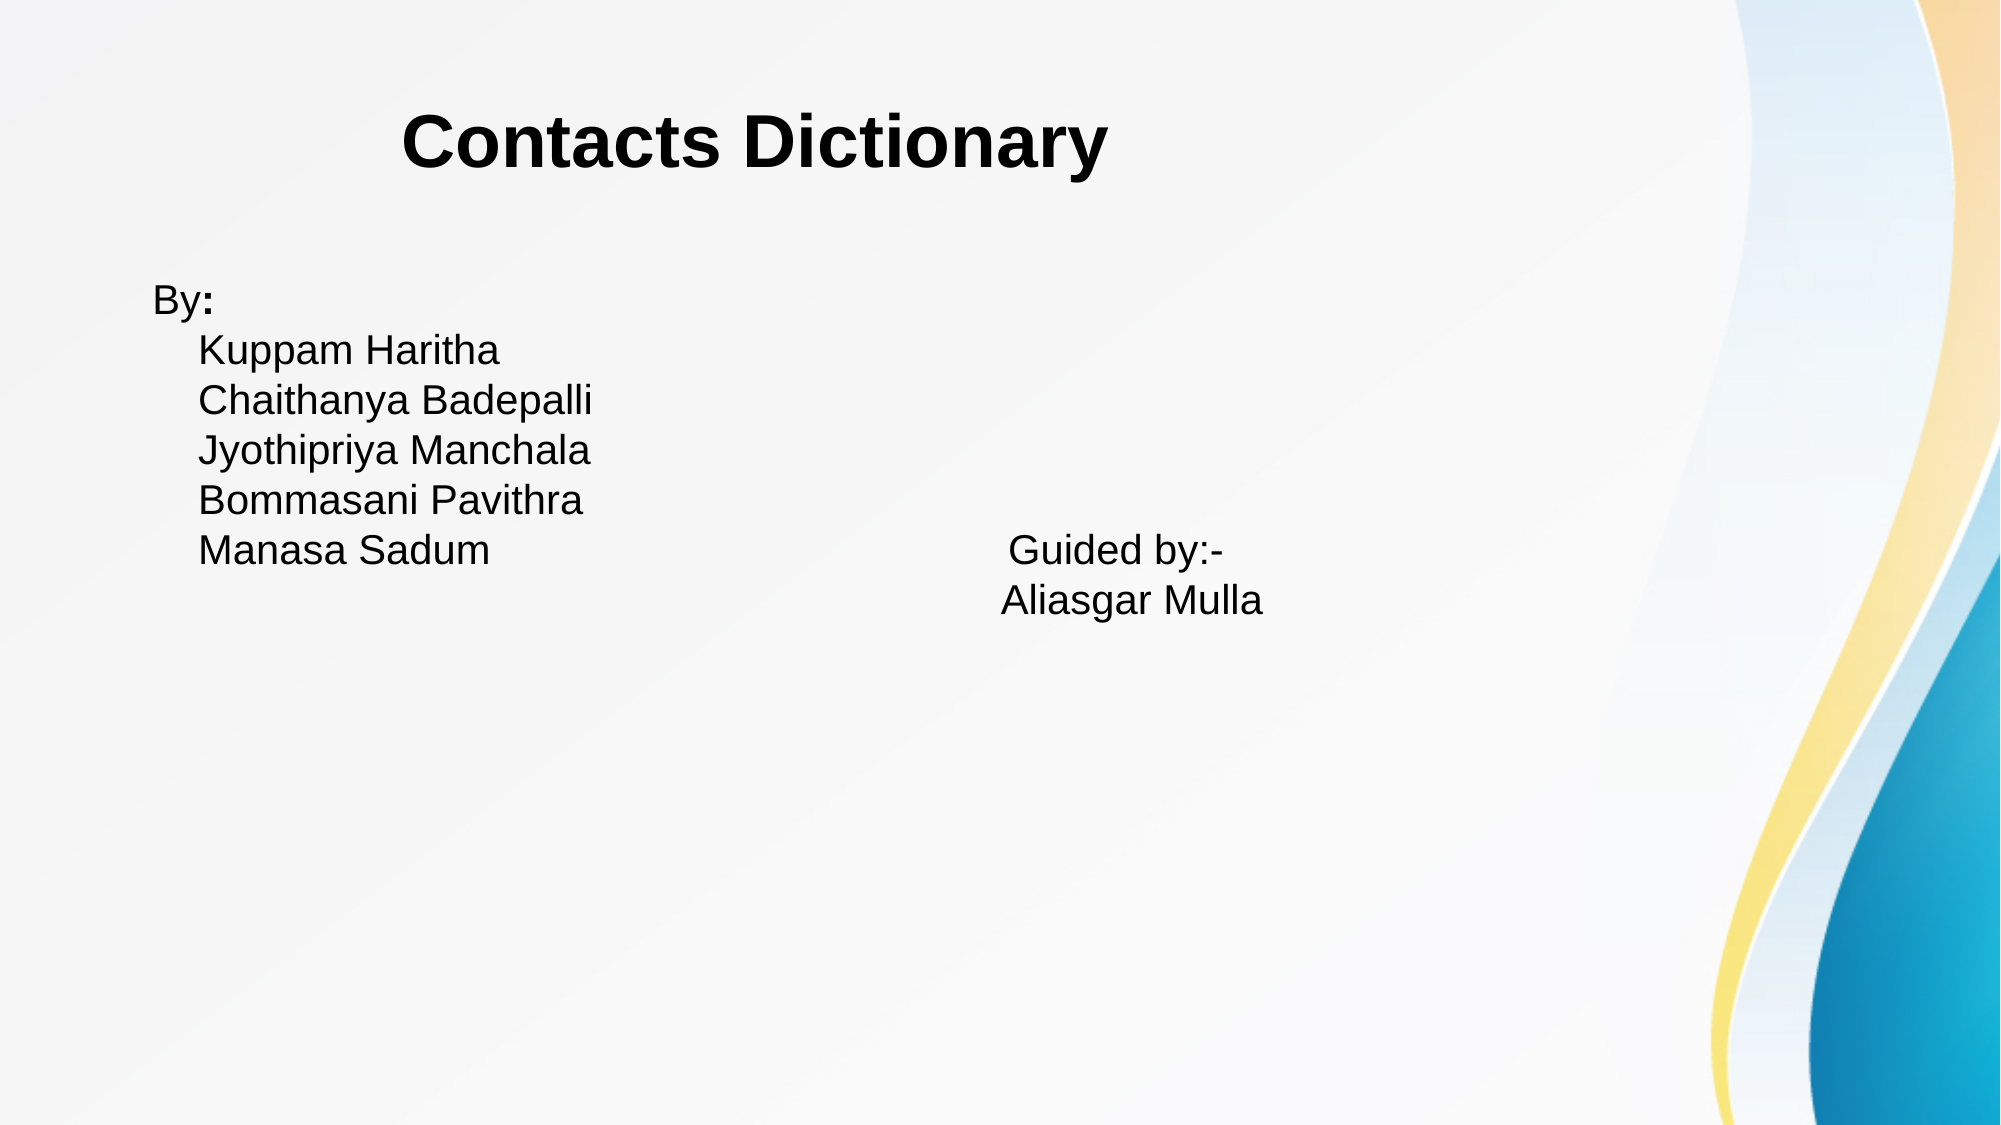

# Contacts Dictionary By: Kuppam Haritha Chaithanya Badepalli Jyothipriya Manchala Bommasani Pavithra Manasa Sadum                                             Guided by:- Aliasgar Mulla